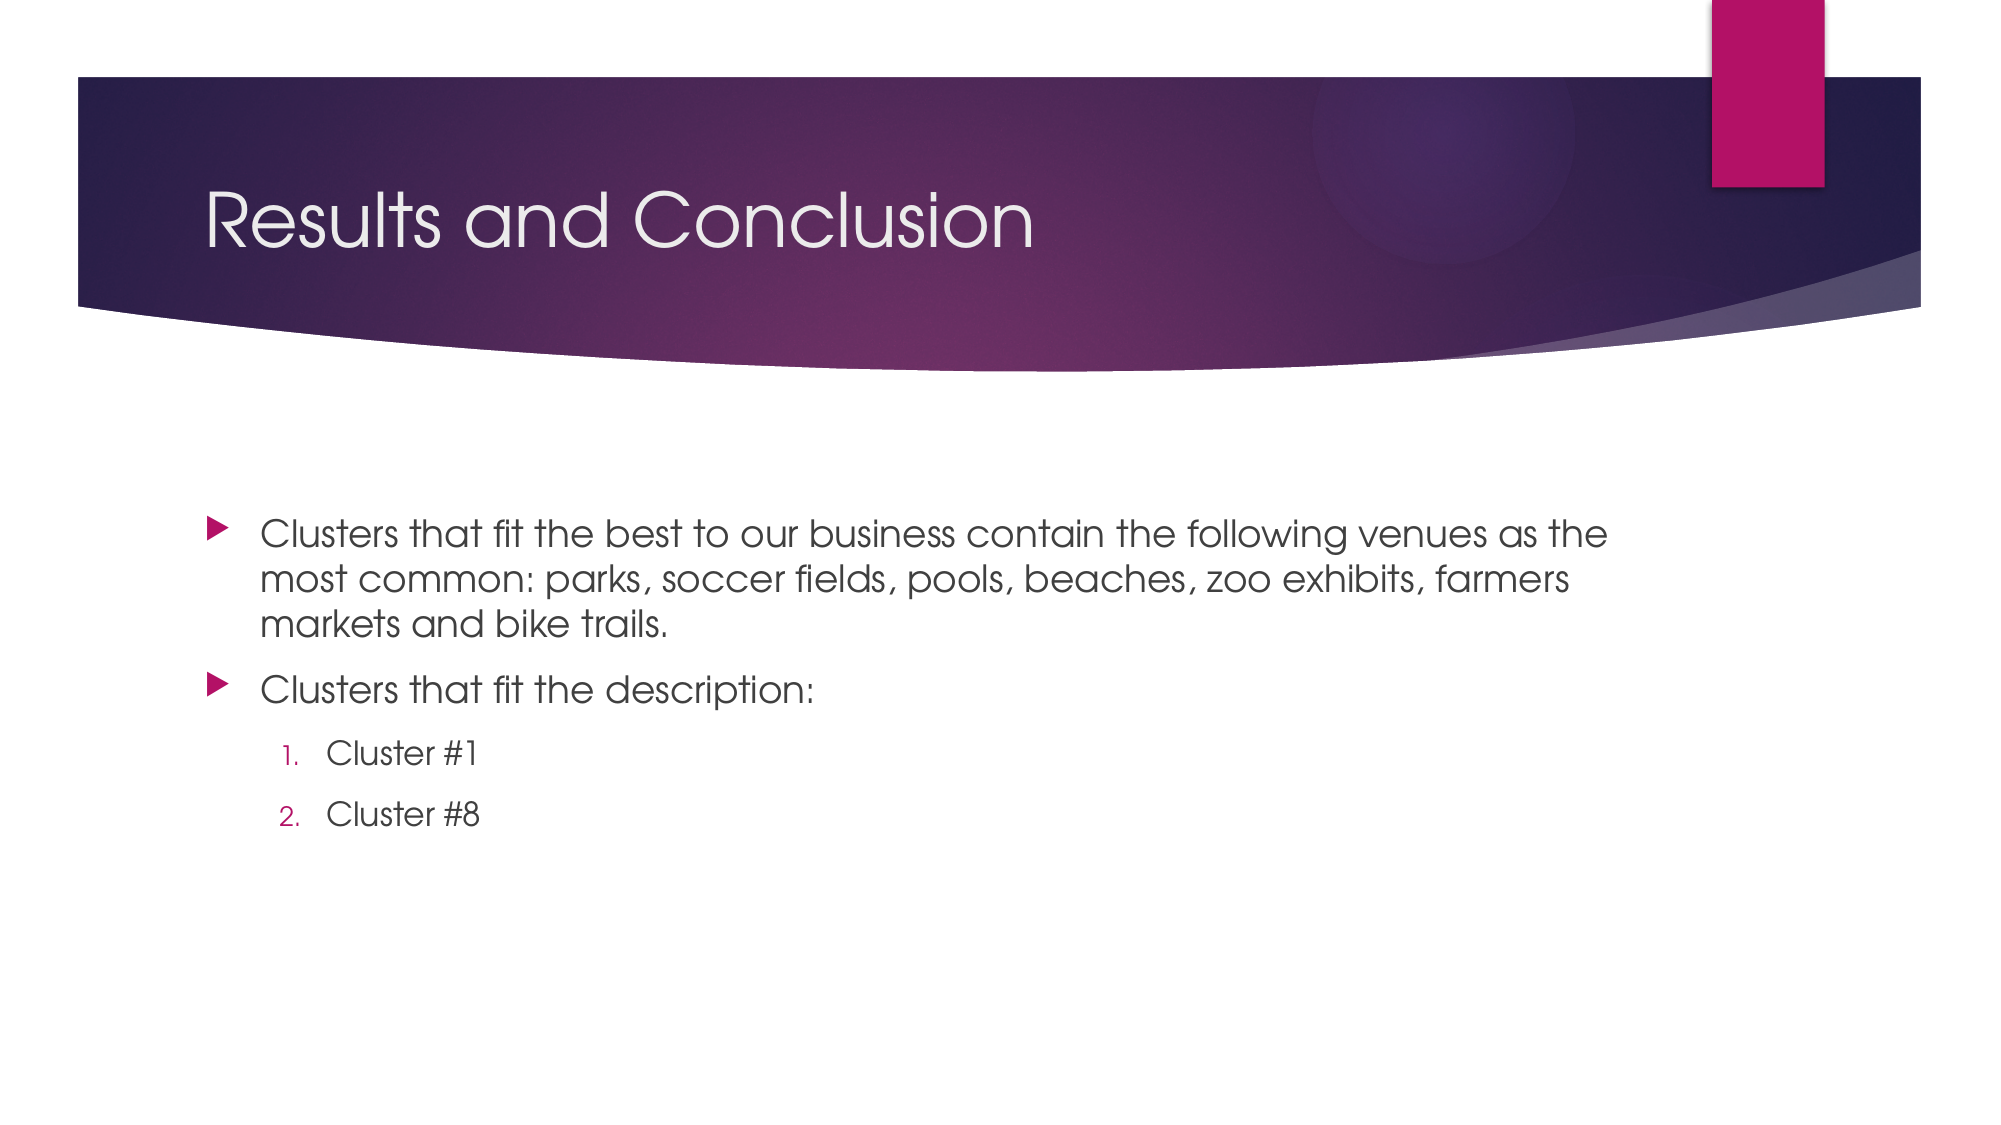

# Results and Conclusion
Clusters that fit the best to our business contain the following venues as the most common: parks, soccer fields, pools, beaches, zoo exhibits, farmers markets and bike trails.
Clusters that fit the description:
Cluster #1
Cluster #8